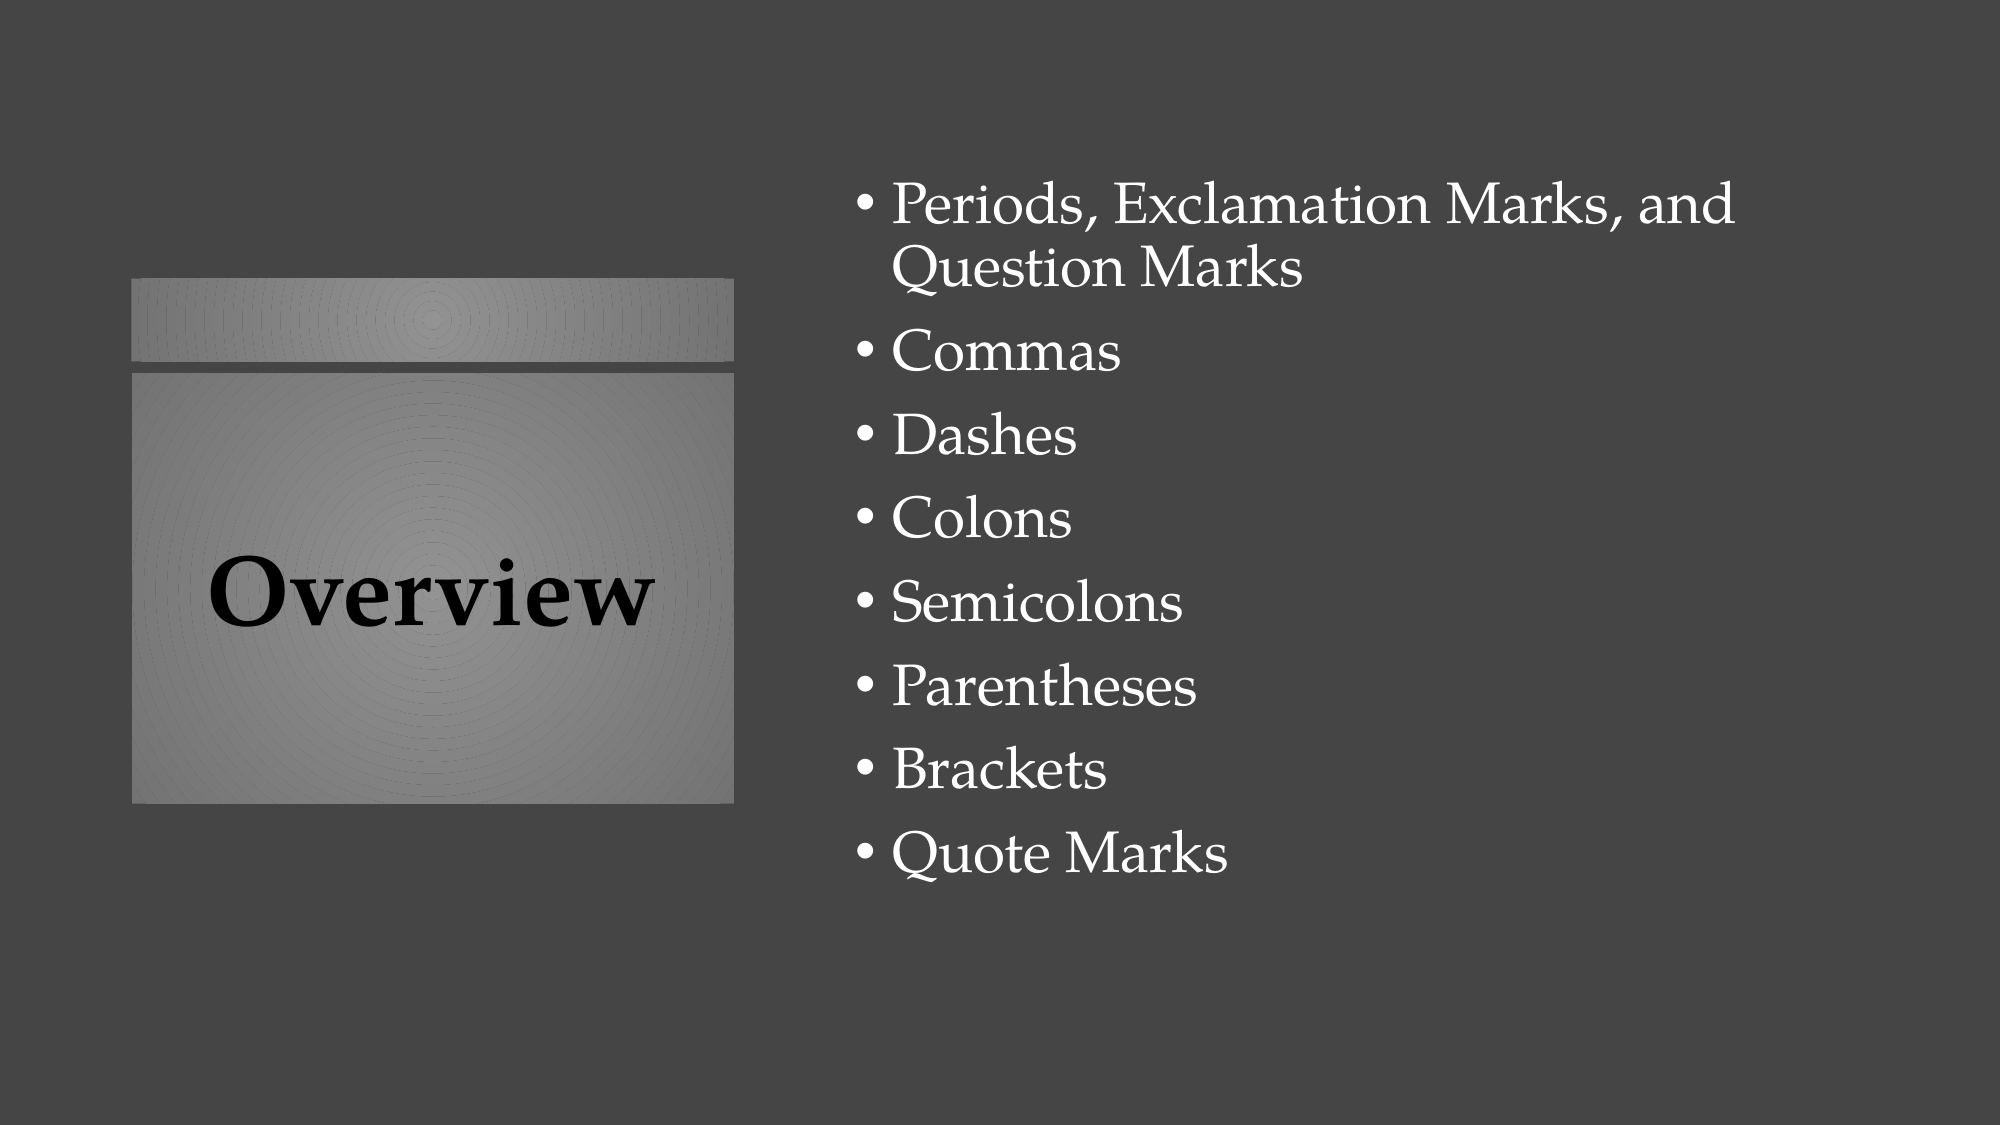

Periods, Exclamation Marks, and Question Marks
Commas
Dashes
Colons
Semicolons
Parentheses
Brackets
Quote Marks

# Overview